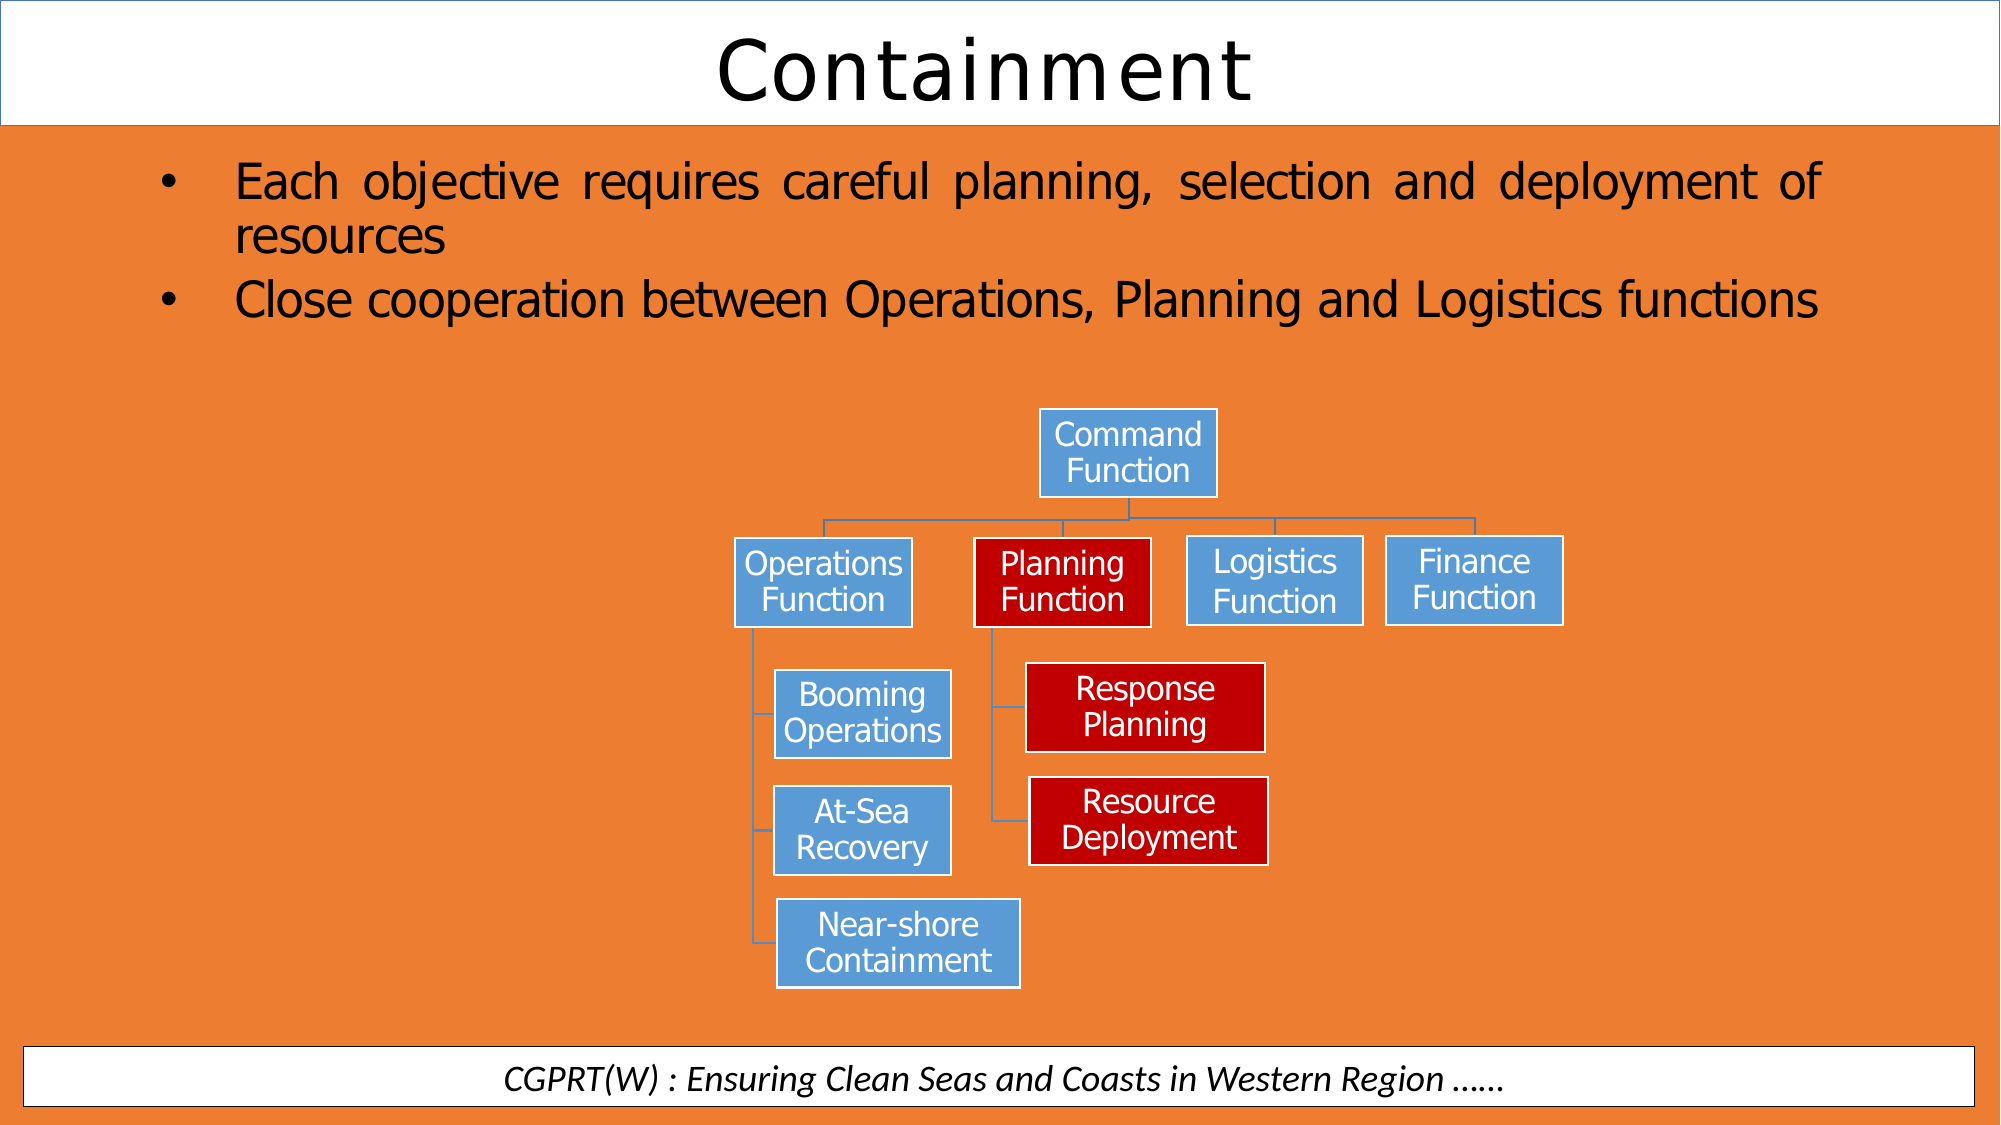

Containment
Each objective requires careful planning, selection and deployment of resources
Close cooperation between Operations, Planning and Logistics functions

Command Function
Planning Function
Response
Planning
Resource Deployment
Operations Function
Booming
Operations
At-Sea Recovery
Near-shore Containment
Logistics
Function
Finance Function
 CGPRT(W) : Ensuring Clean Seas and Coasts in Western Region ……